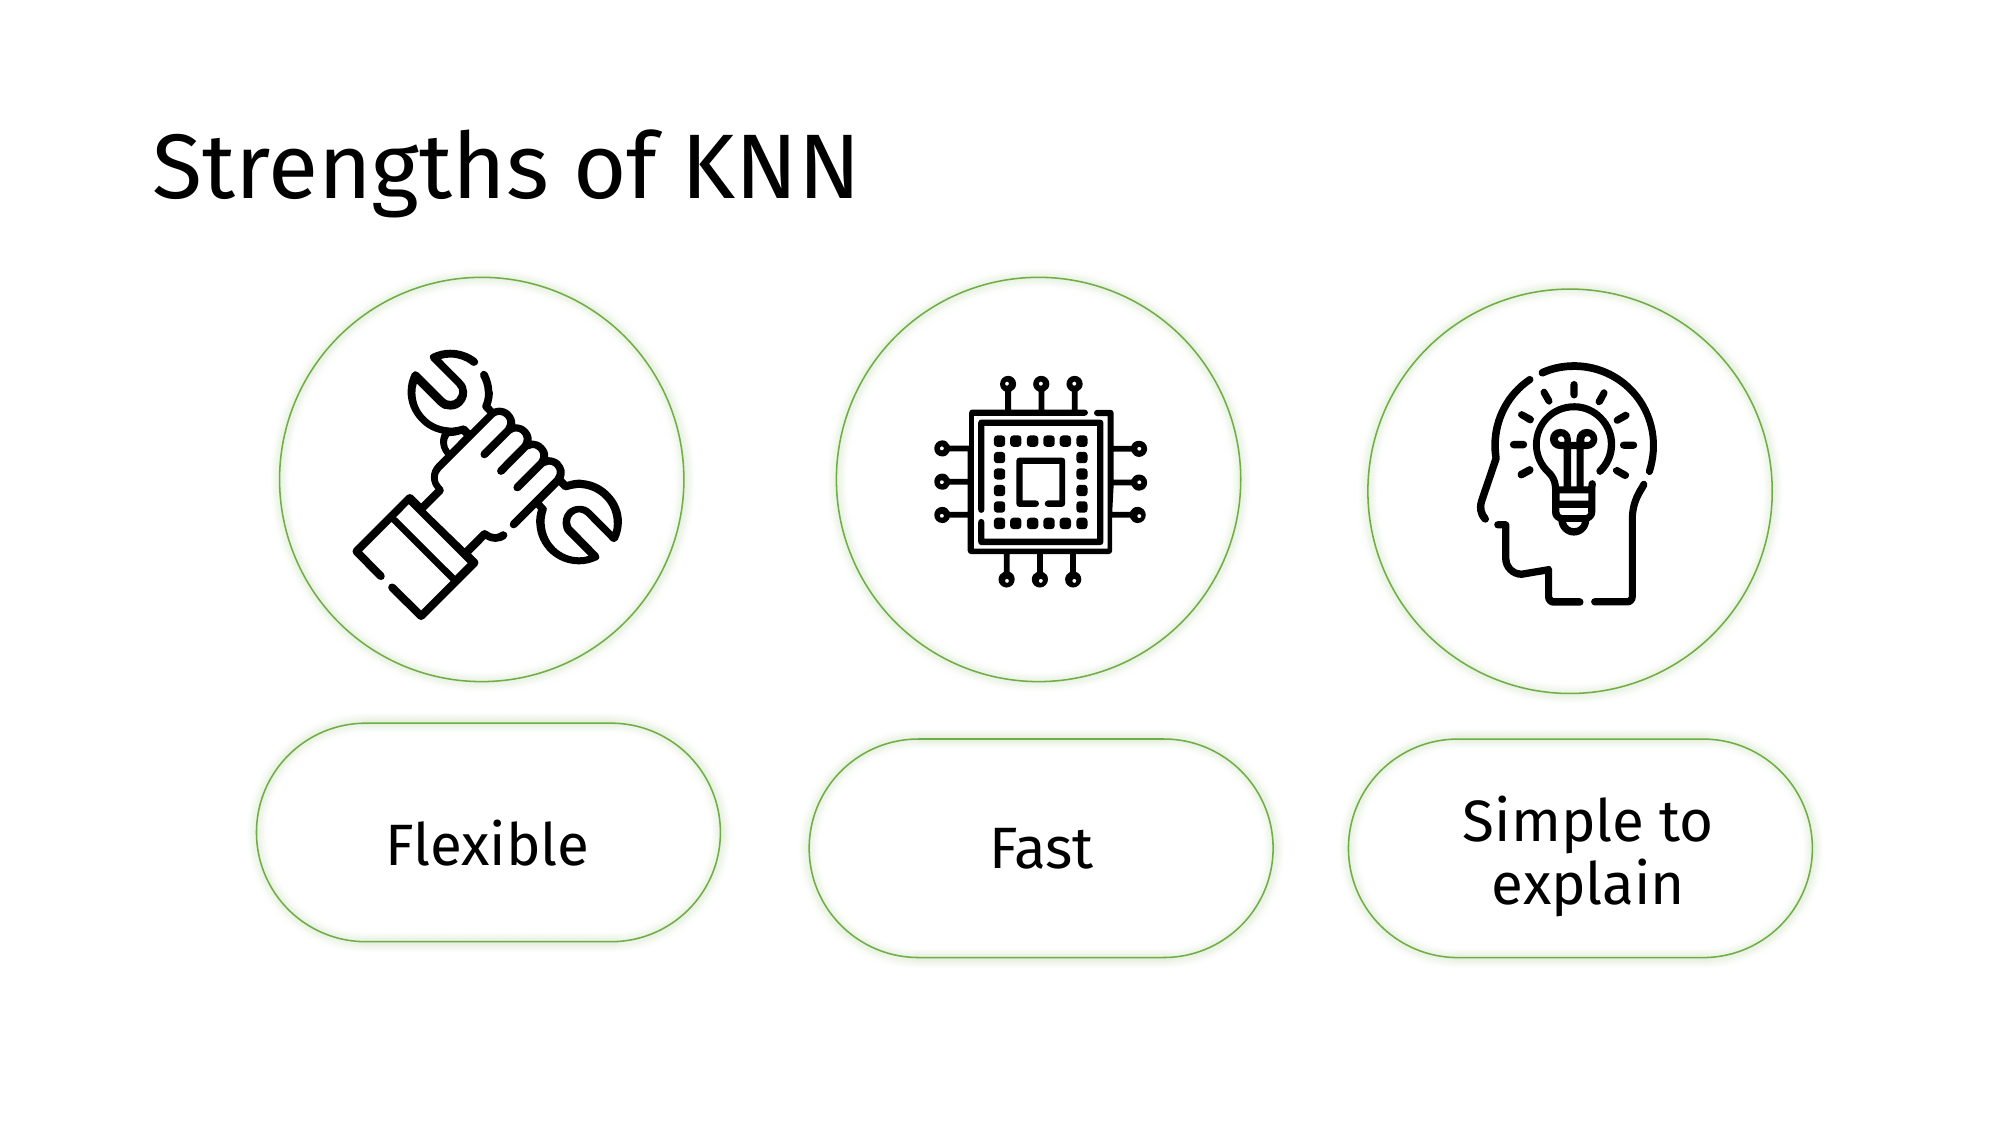

# Strengths of KNN

Flexible
Fast
Simple to explain